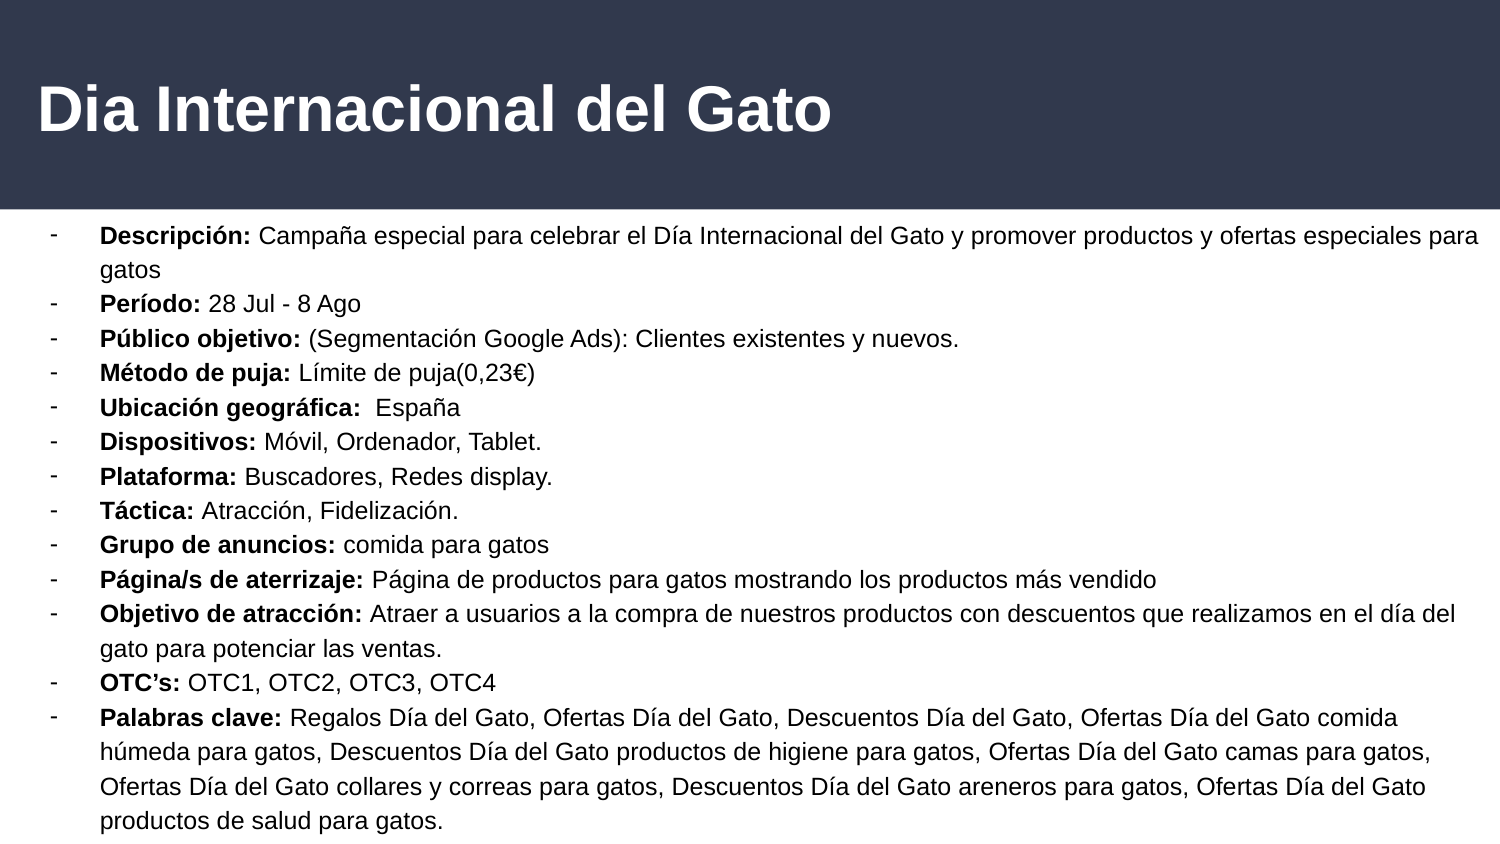

# Dia Internacional del Gato
Descripción: Campaña especial para celebrar el Día Internacional del Gato y promover productos y ofertas especiales para gatos
Período: 28 Jul - 8 Ago
Público objetivo: (Segmentación Google Ads): Clientes existentes y nuevos.
Método de puja: Límite de puja(0,23€)
Ubicación geográfica:  España
Dispositivos: Móvil, Ordenador, Tablet.
Plataforma: Buscadores, Redes display.
Táctica: Atracción, Fidelización.
Grupo de anuncios: comida para gatos
Página/s de aterrizaje: Página de productos para gatos mostrando los productos más vendido
Objetivo de atracción: Atraer a usuarios a la compra de nuestros productos con descuentos que realizamos en el día del gato para potenciar las ventas.
OTC’s: OTC1, OTC2, OTC3, OTC4
Palabras clave: Regalos Día del Gato, Ofertas Día del Gato, Descuentos Día del Gato, Ofertas Día del Gato comida húmeda para gatos, Descuentos Día del Gato productos de higiene para gatos, Ofertas Día del Gato camas para gatos, Ofertas Día del Gato collares y correas para gatos, Descuentos Día del Gato areneros para gatos, Ofertas Día del Gato productos de salud para gatos.
Presupuesto CPC necesario: